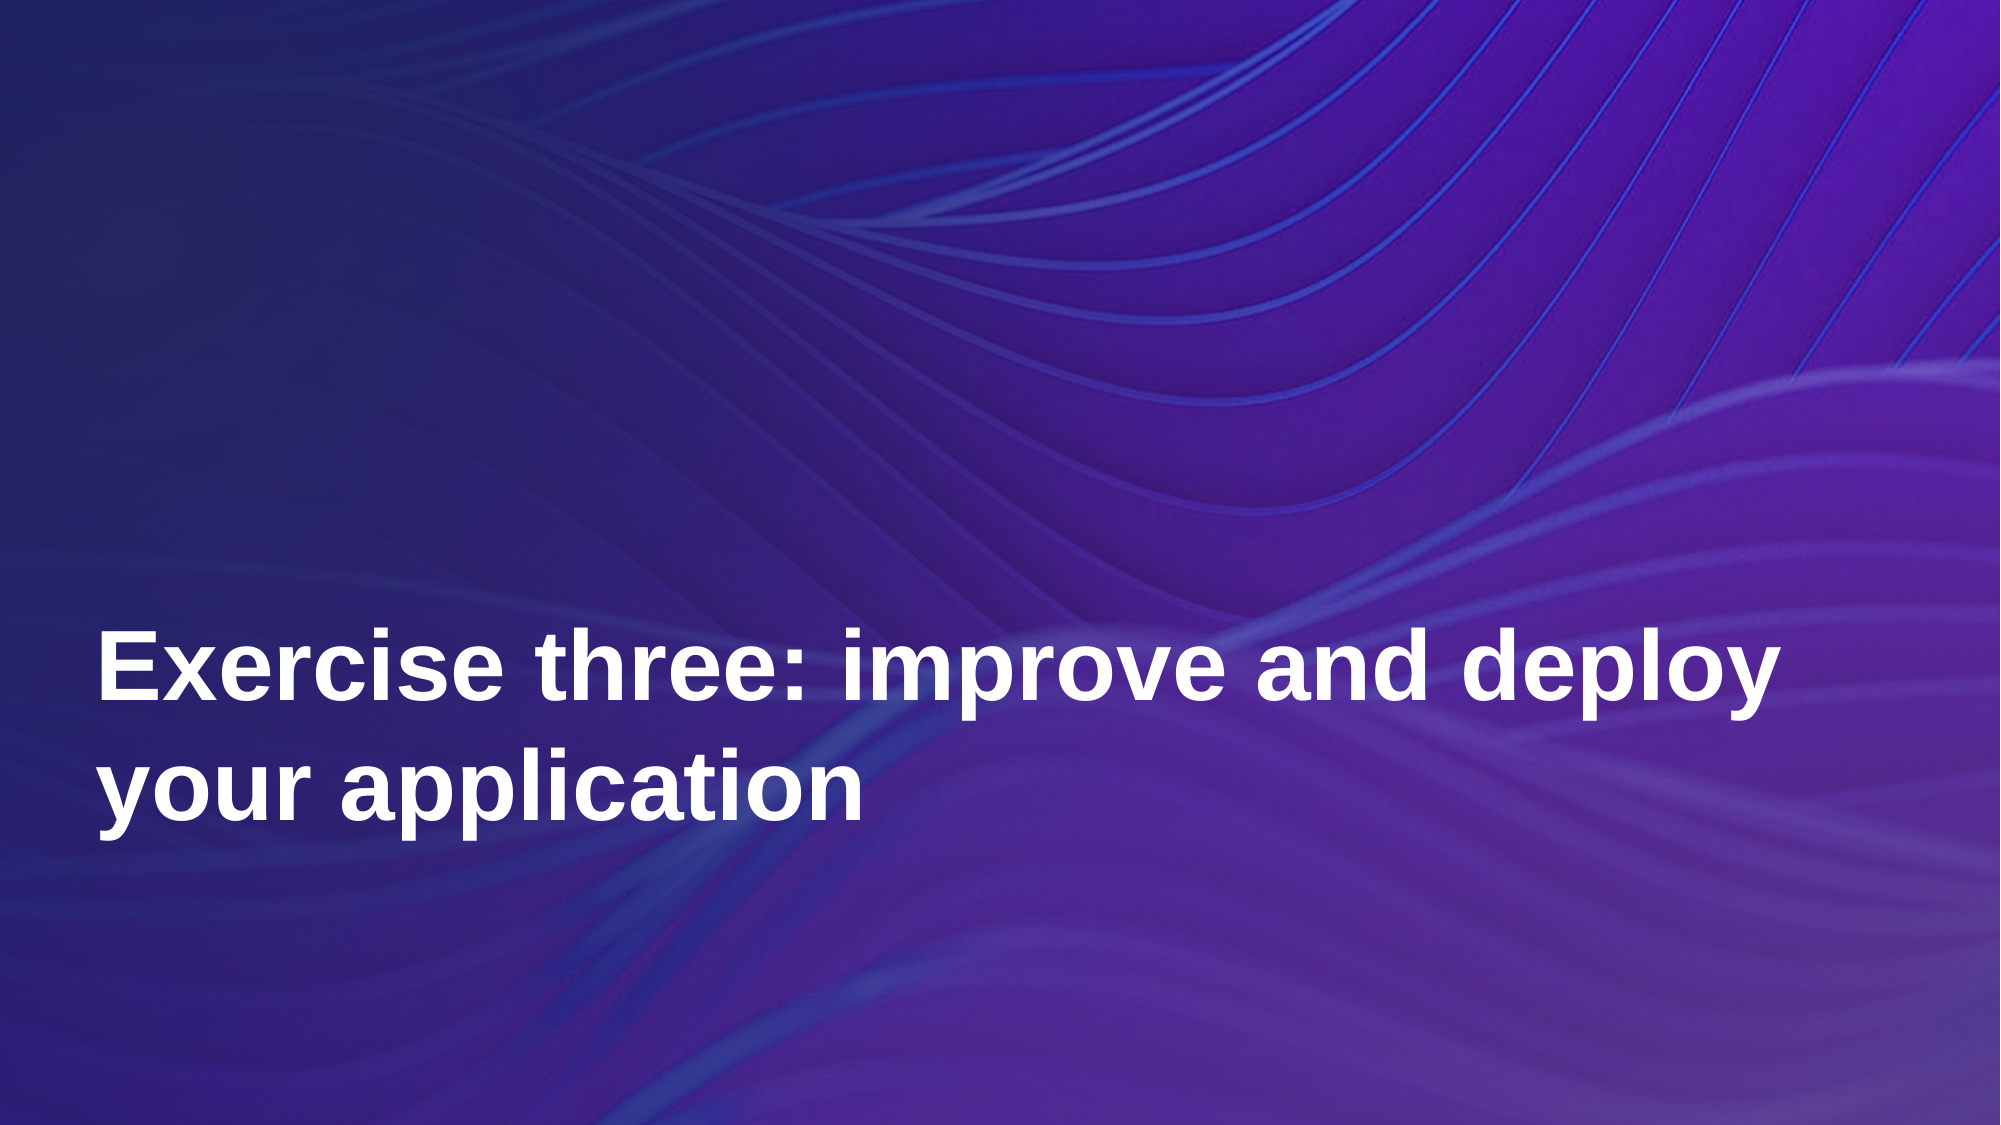

Exercise three: improve and deploy your application